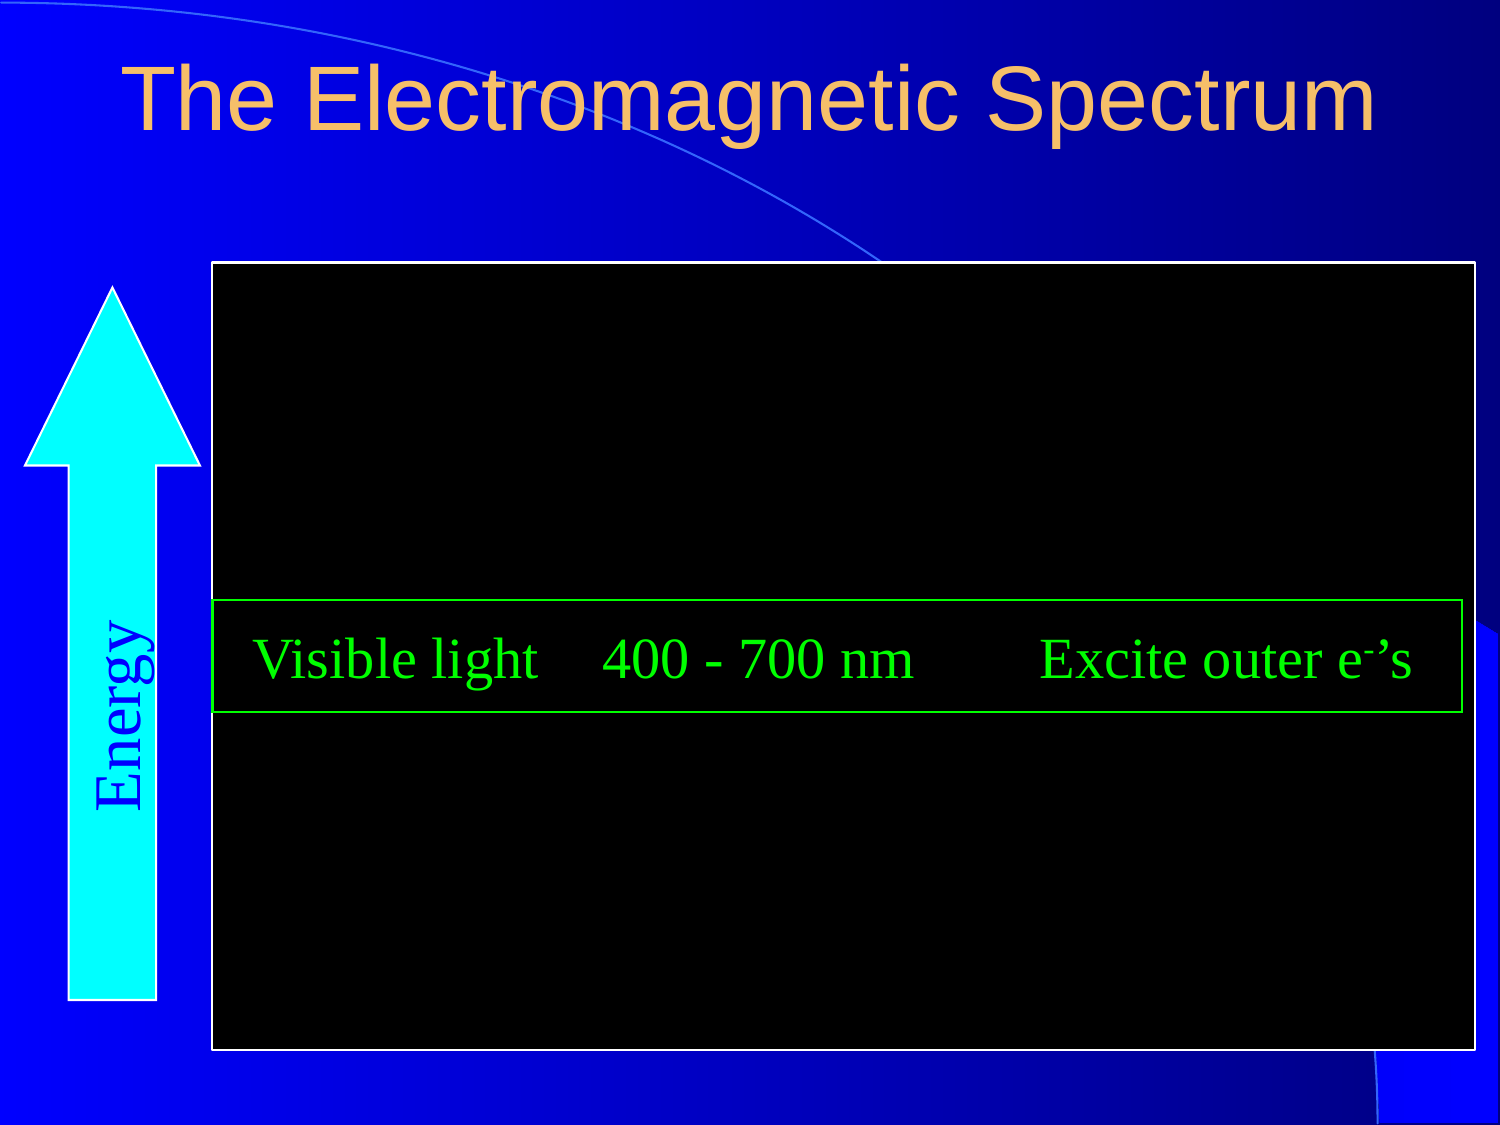

# The Electromagnetic Spectrum

Visible light
400 - 700 nm
Excite outer e-’s
Energy